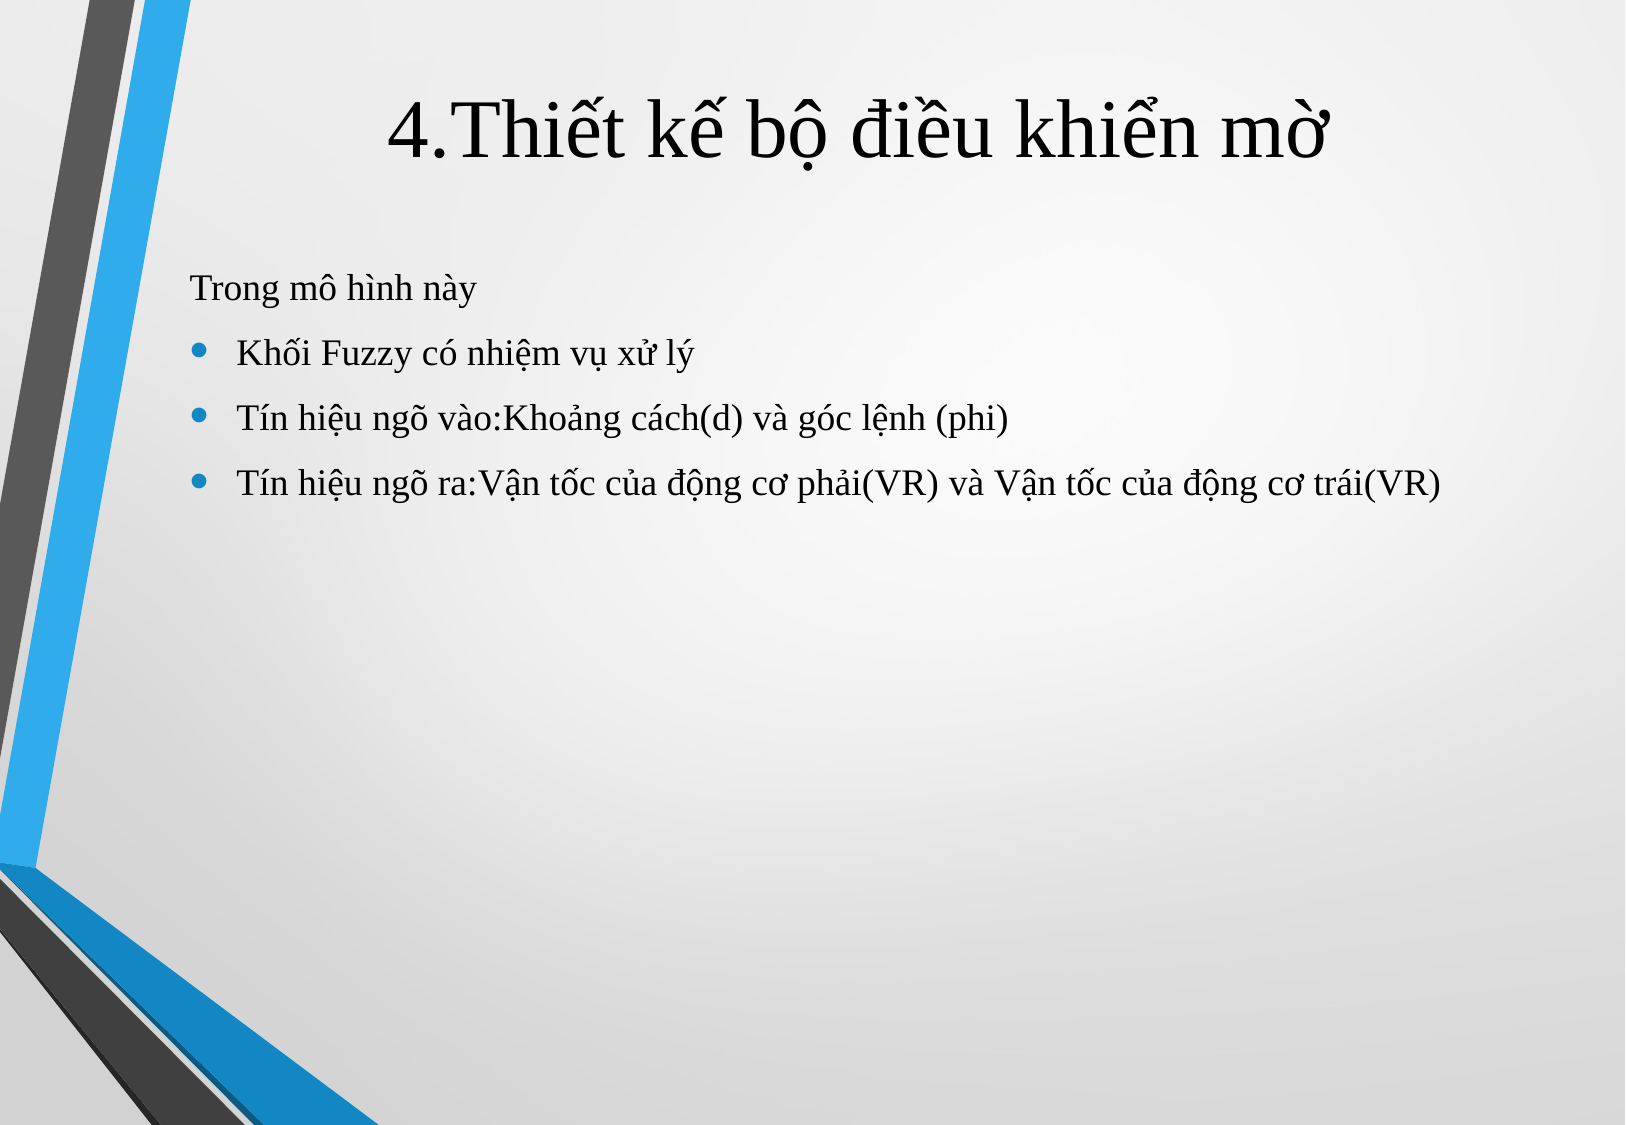

# 4.Thiết kế bộ điều khiển mờ
Trong mô hình này
Khối Fuzzy có nhiệm vụ xử lý
Tín hiệu ngõ vào:Khoảng cách(d) và góc lệnh (phi)
Tín hiệu ngõ ra:Vận tốc của động cơ phải(VR) và Vận tốc của động cơ trái(VR)